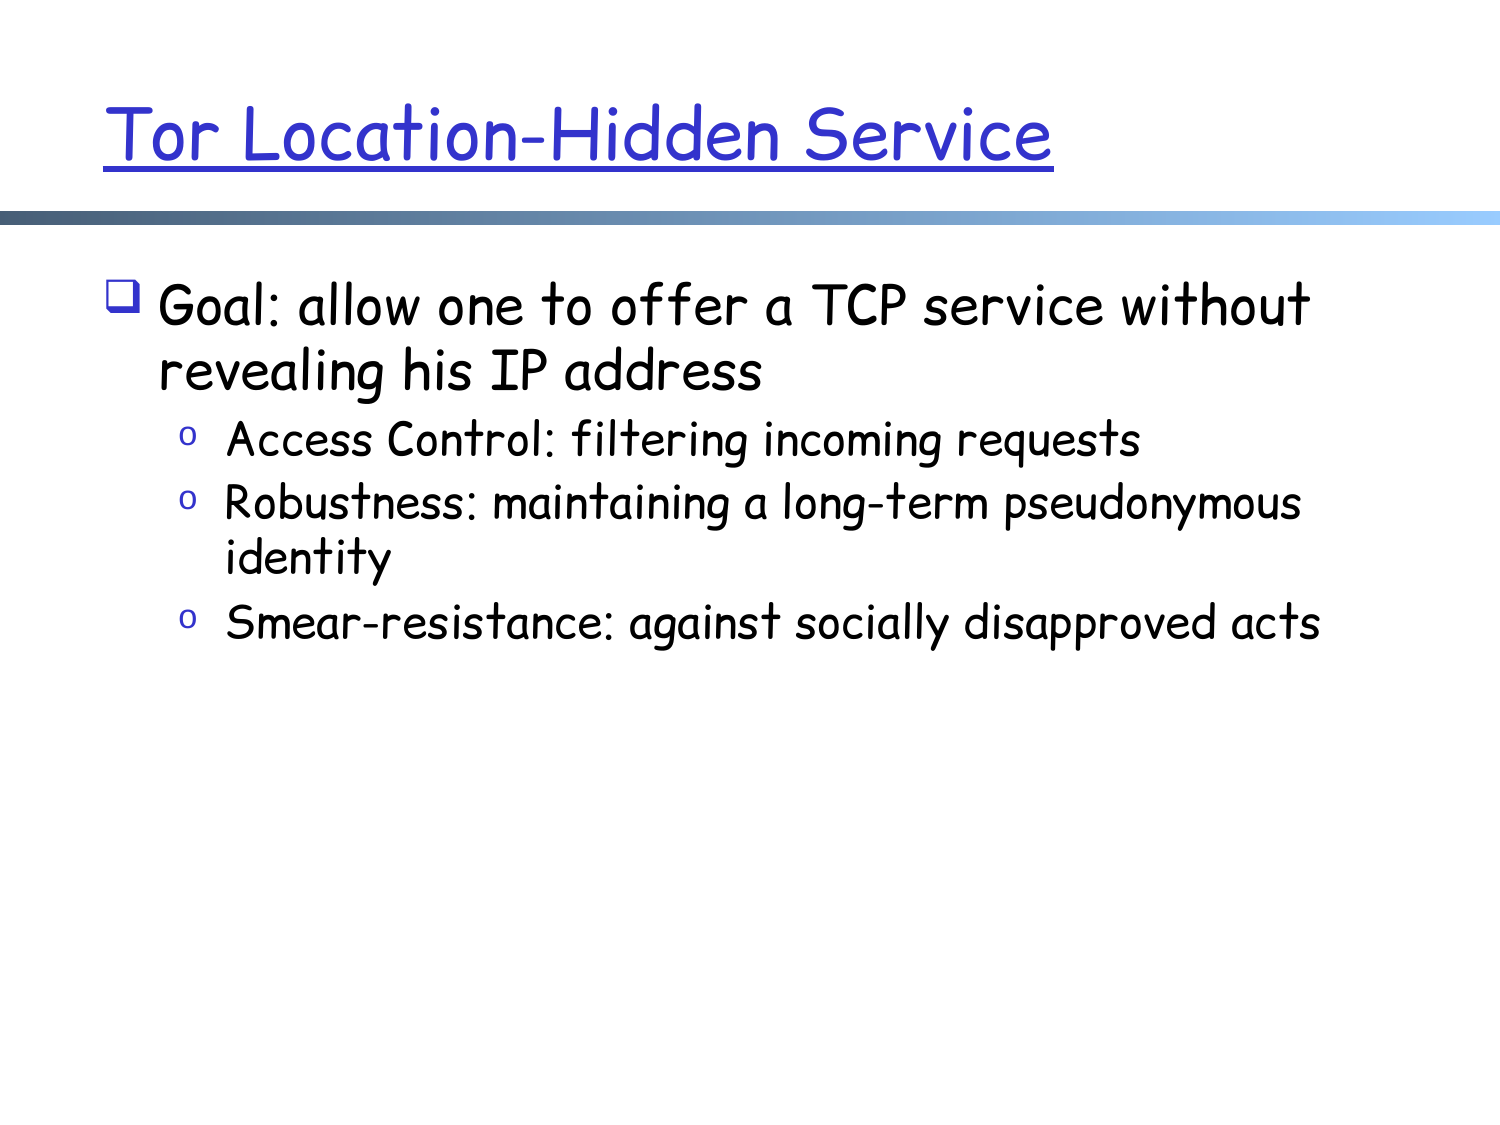

# Tor Location-Hidden Service
Goal: allow one to offer a TCP service without revealing his IP address
Access Control: filtering incoming requests
Robustness: maintaining a long-term pseudonymous identity
Smear-resistance: against socially disapproved acts